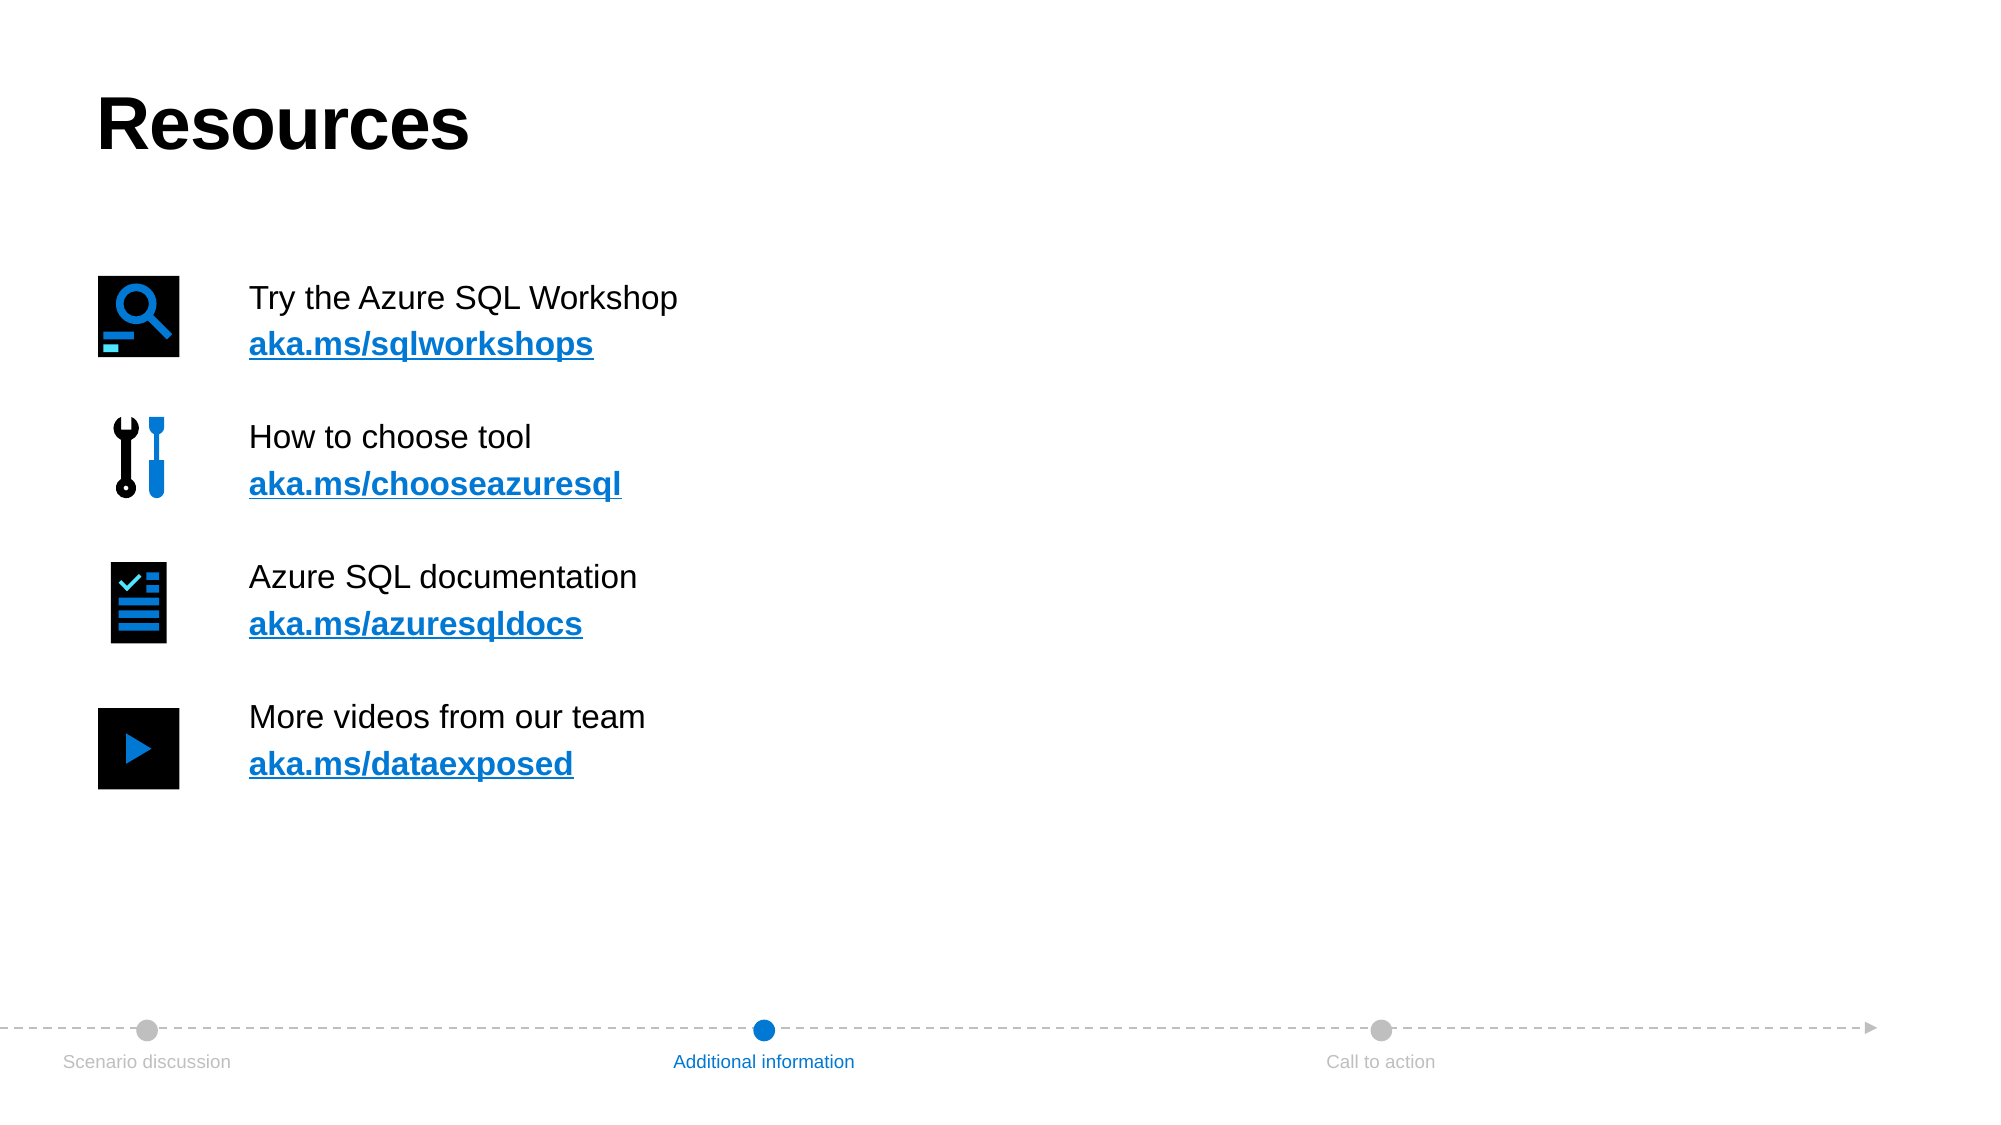

# Resources

Try the Azure SQL Workshop
aka.ms/sqlworkshops

How to choose tool
aka.ms/chooseazuresql

Azure SQL documentation
aka.ms/azuresqldocs

More videos from our team
aka.ms/dataexposed

Additional information
Call to action
Scenario discussion